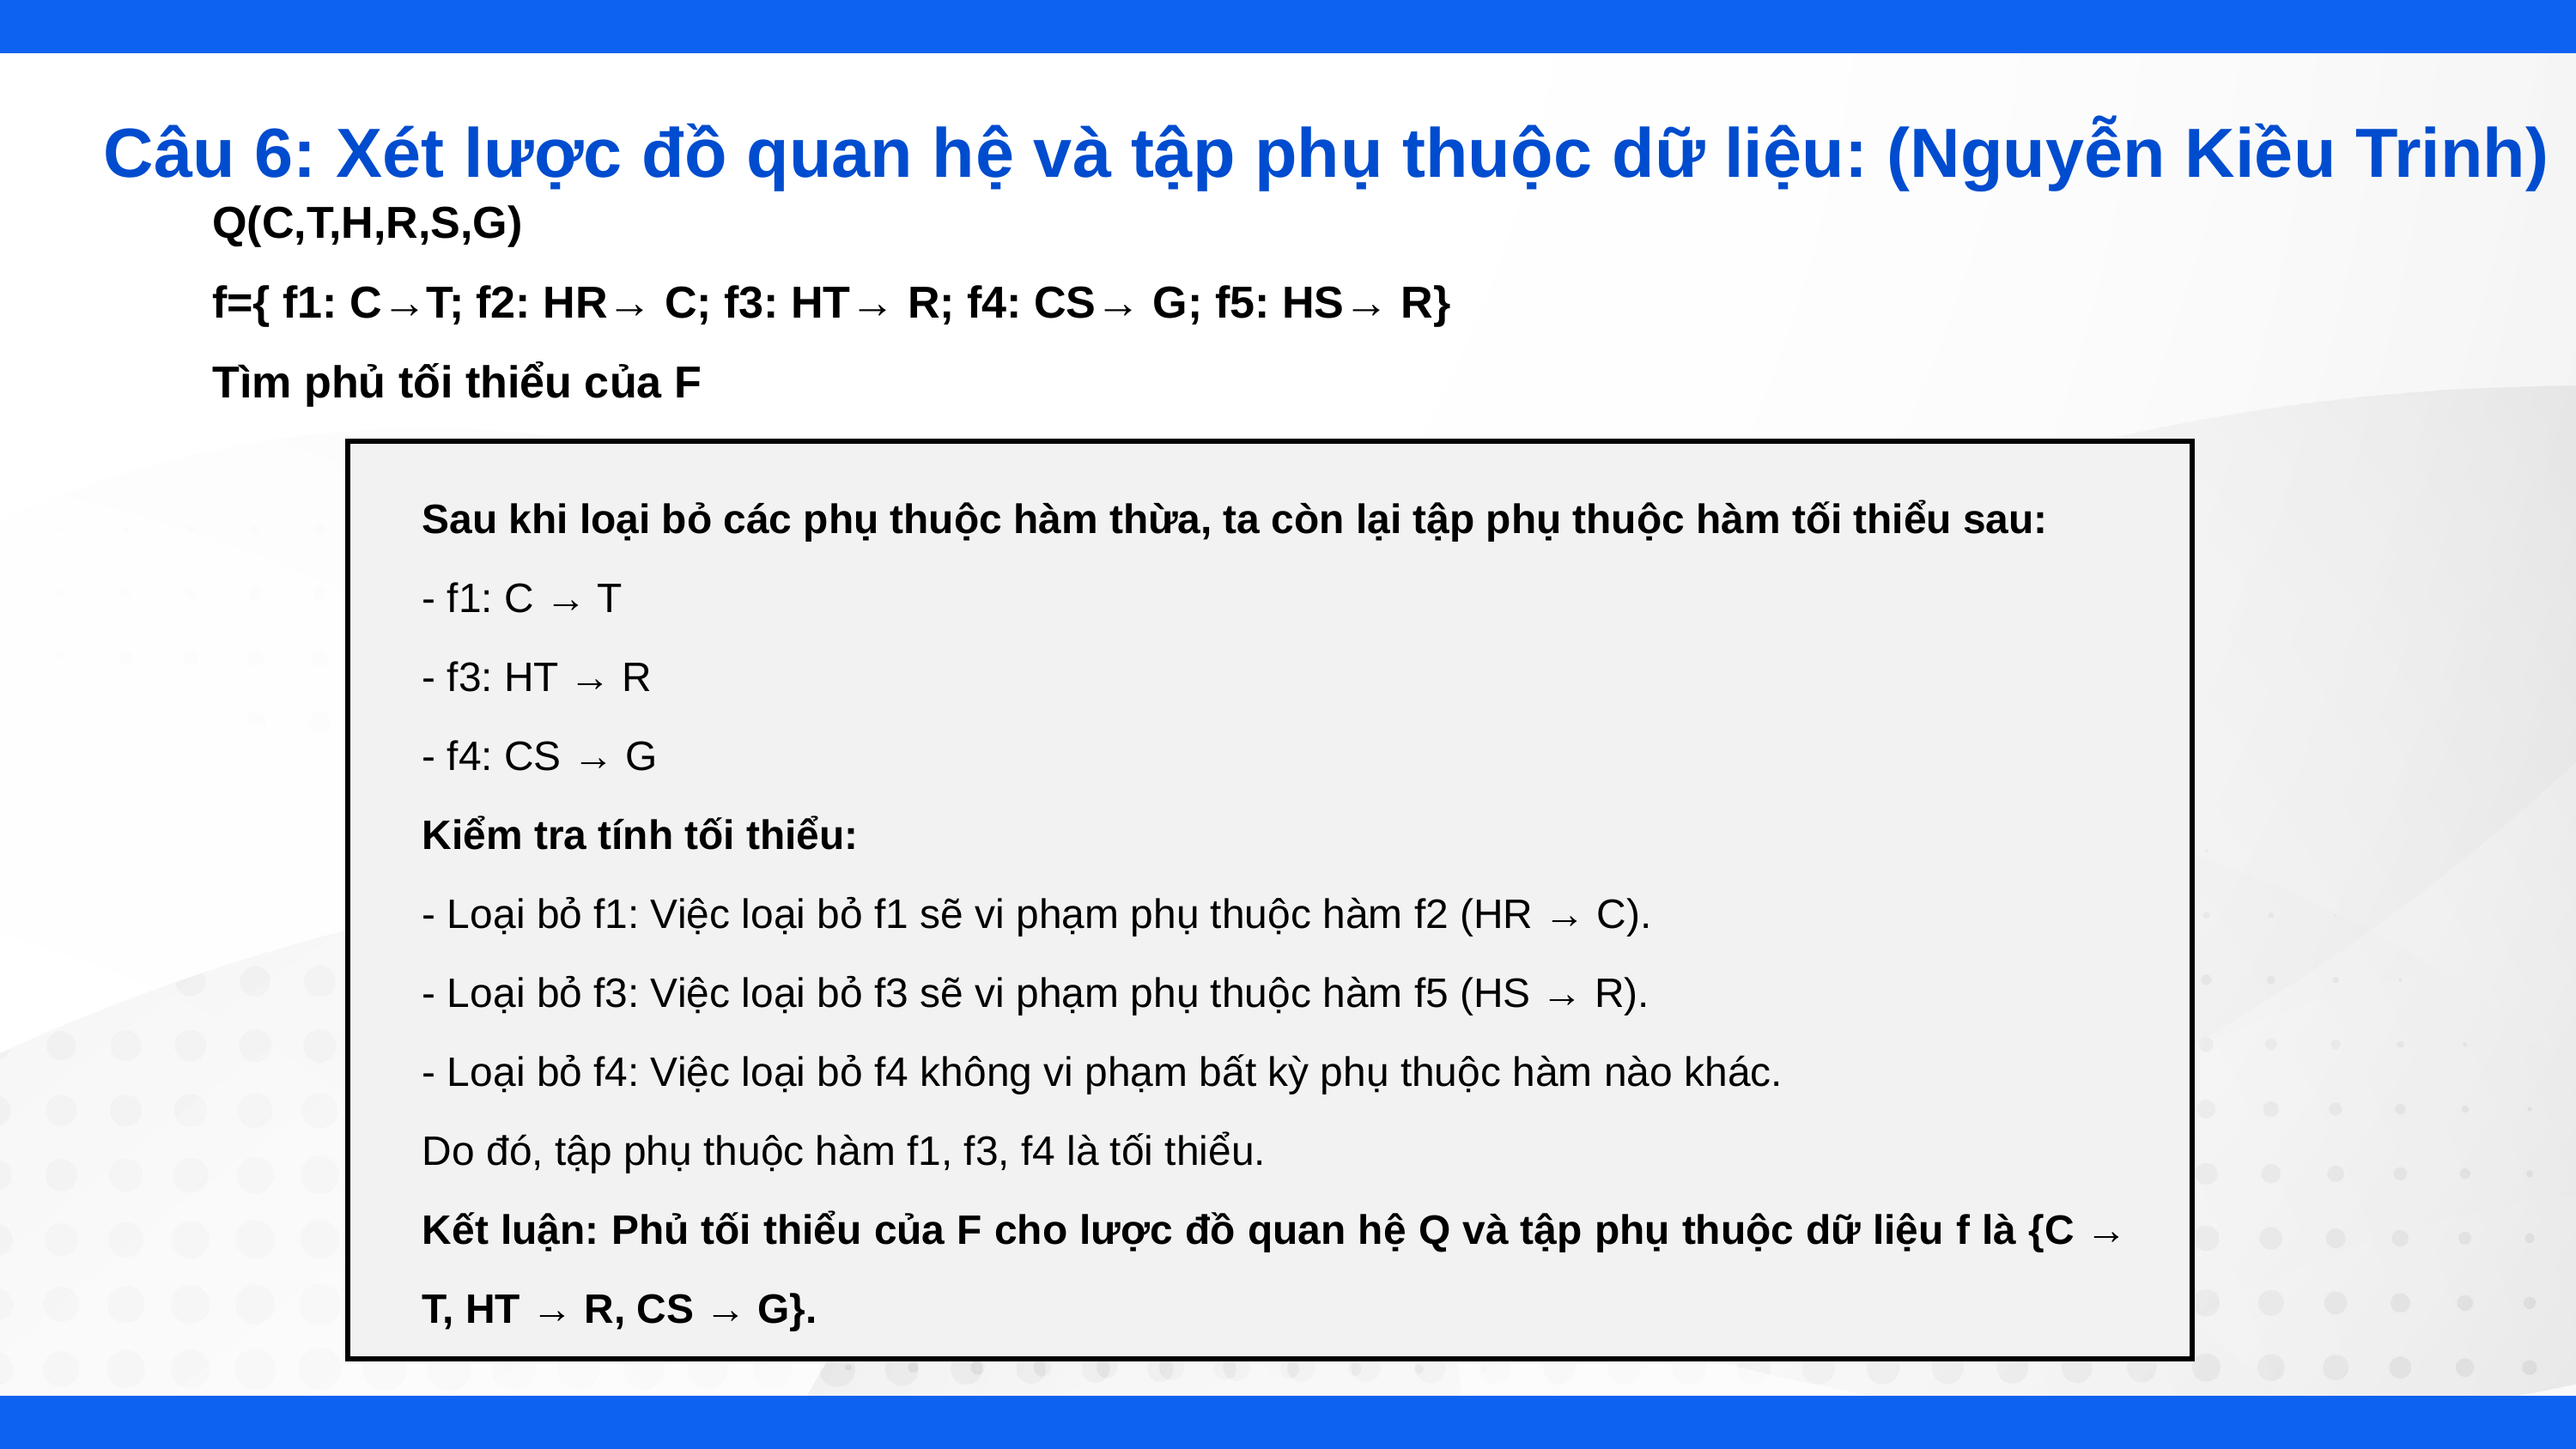

Câu 6: Xét lược đồ quan hệ và tập phụ thuộc dữ liệu: (Nguyễn Kiều Trinh)
Q(C,T,H,R,S,G)
f={ f1: C→T; f2: HR→ C; f3: HT→ R; f4: CS→ G; f5: HS→ R}
Tìm phủ tối thiểu của F

Sau khi loại bỏ các phụ thuộc hàm thừa, ta còn lại tập phụ thuộc hàm tối thiểu sau:
- f1: C → T
- f3: HT → R
- f4: CS → G
Kiểm tra tính tối thiểu:
- Loại bỏ f1: Việc loại bỏ f1 sẽ vi phạm phụ thuộc hàm f2 (HR → C).
- Loại bỏ f3: Việc loại bỏ f3 sẽ vi phạm phụ thuộc hàm f5 (HS → R).
- Loại bỏ f4: Việc loại bỏ f4 không vi phạm bất kỳ phụ thuộc hàm nào khác.
Do đó, tập phụ thuộc hàm f1, f3, f4 là tối thiểu.
Kết luận: Phủ tối thiểu của F cho lược đồ quan hệ Q và tập phụ thuộc dữ liệu f là {C → T, HT → R, CS → G}.